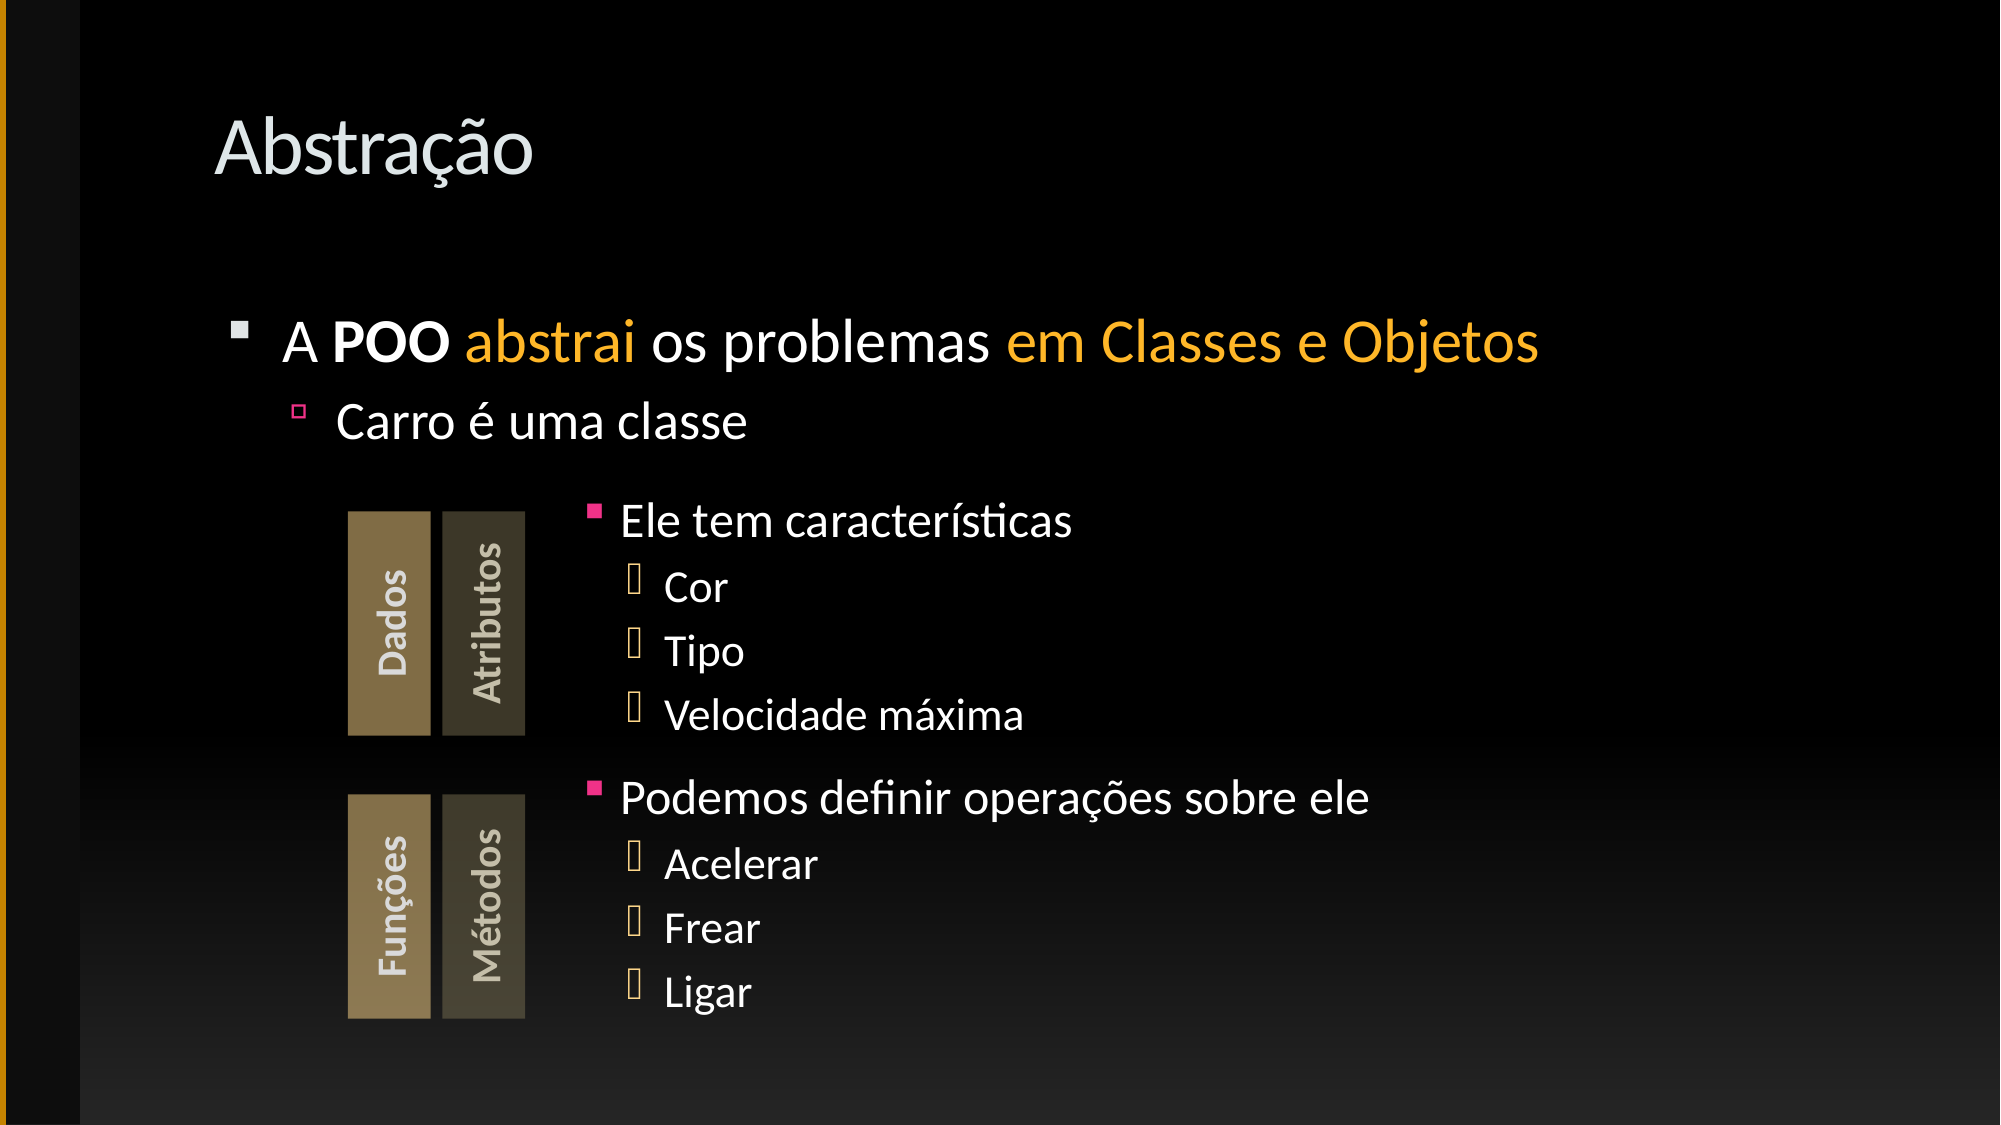

# Abstração
A POO abstrai os problemas em Classes e Objetos
Carro é uma classe

Ele tem características
Cor
Tipo
Velocidade máxima
Podemos definir operações sobre ele
Acelerar
Frear
Ligar
Dados
Atributos
Funções
Métodos